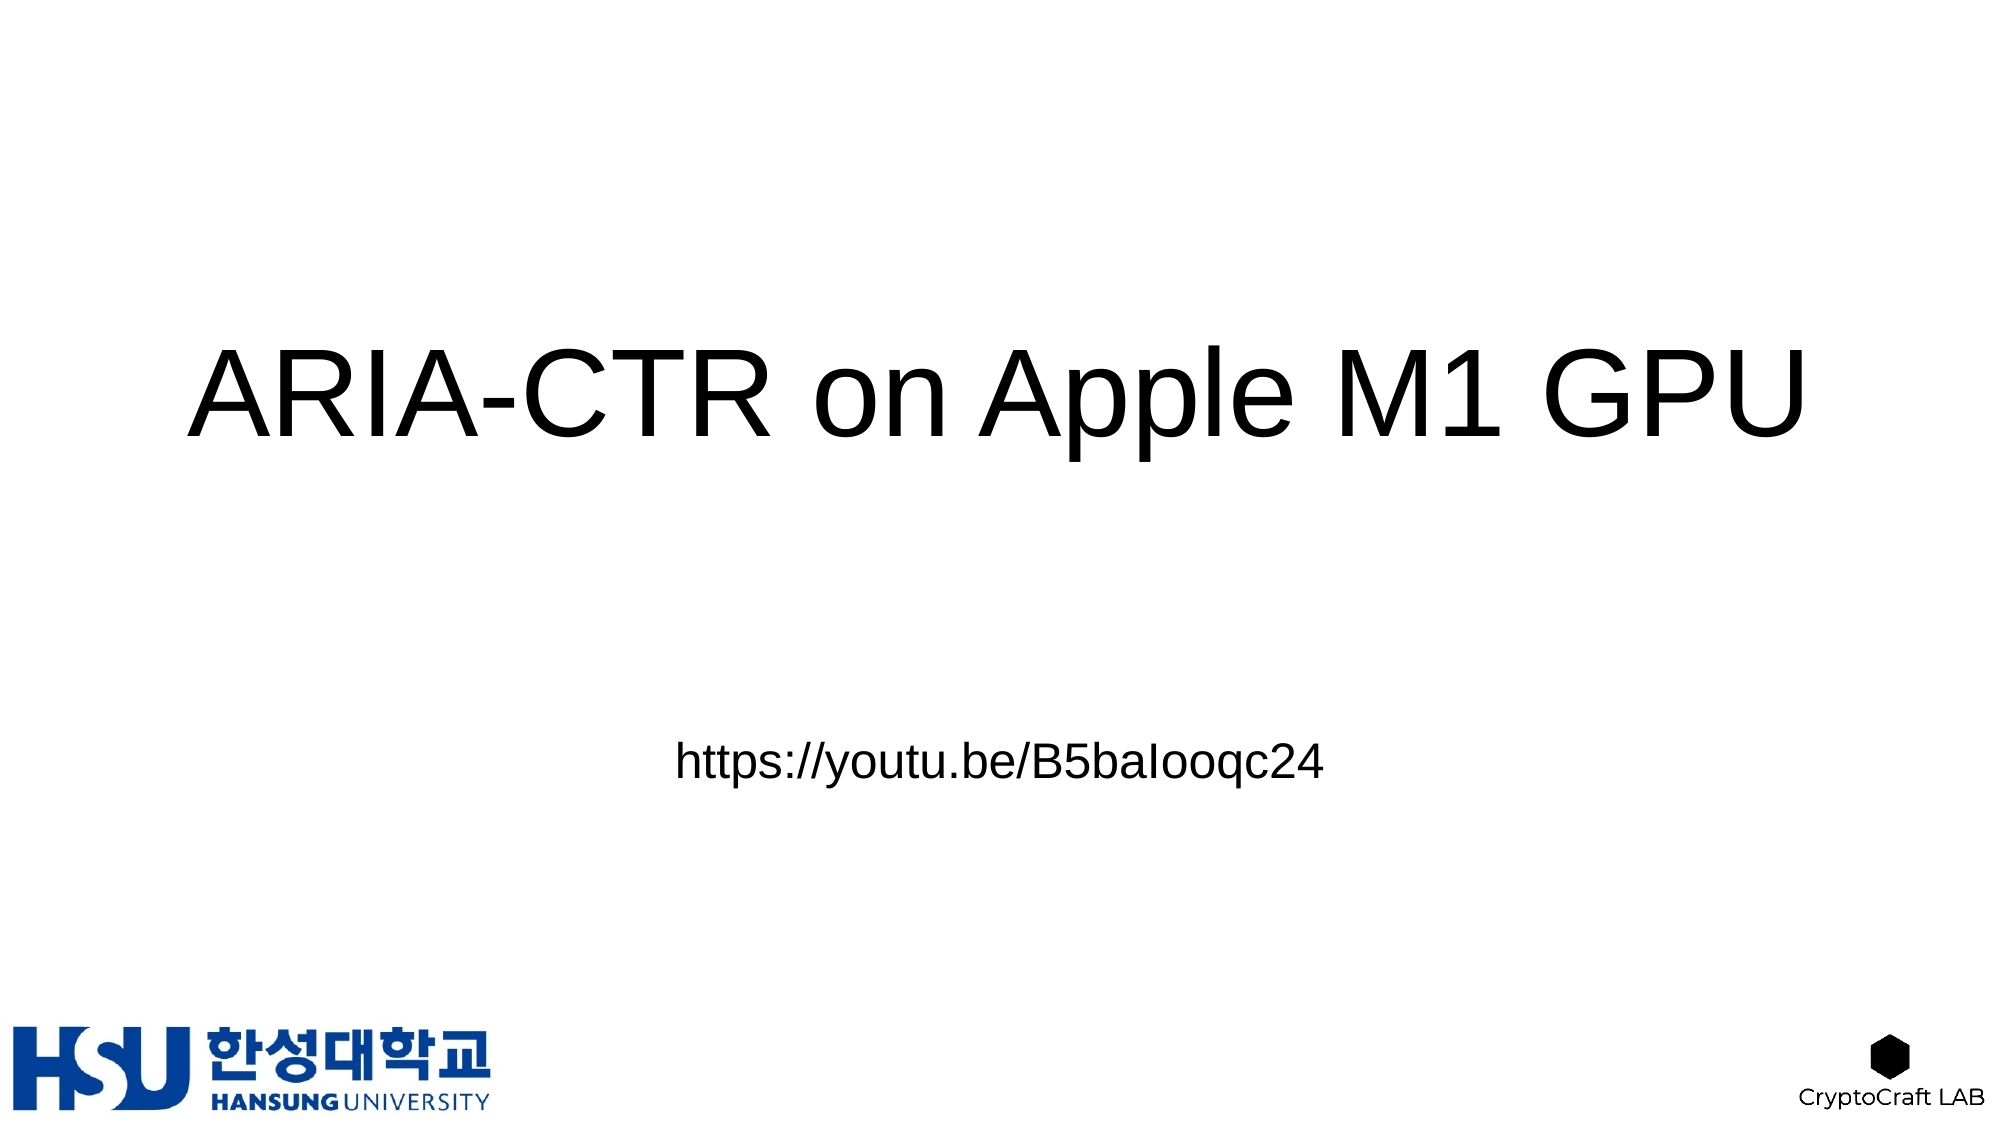

# ARIA-CTR on Apple M1 GPU
https://youtu.be/B5baIooqc24